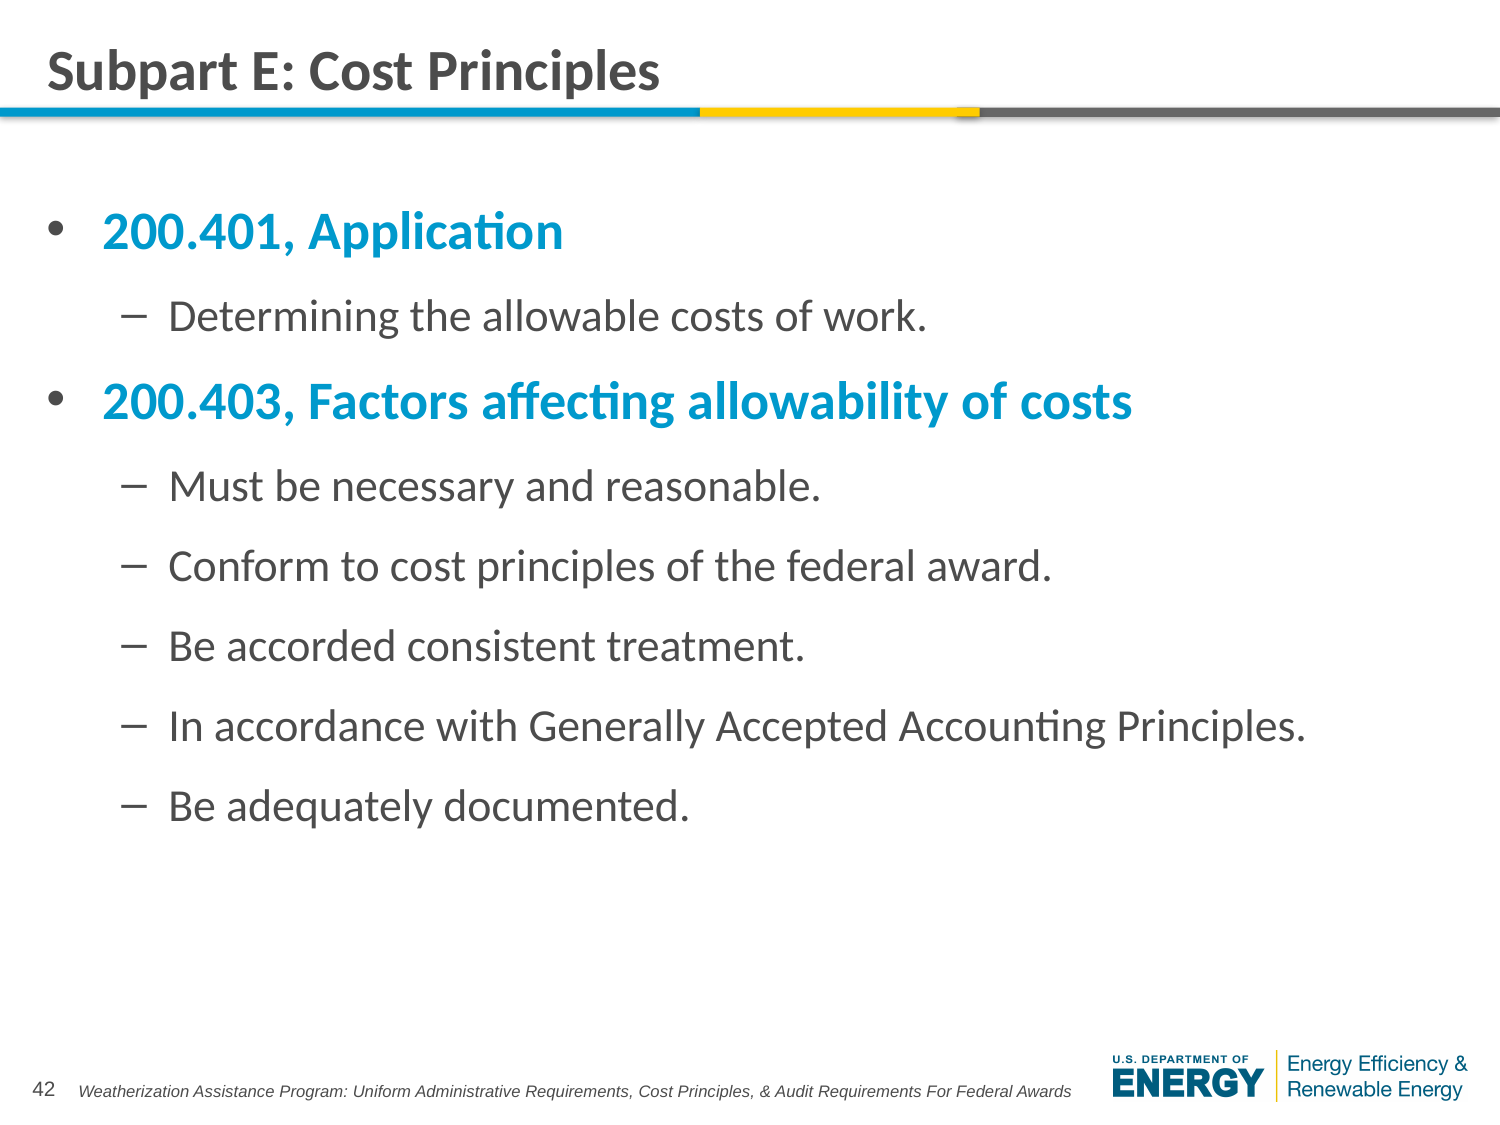

# Subpart E: Cost Principles
200.401, Application
Determining the allowable costs of work.
200.403, Factors affecting allowability of costs
Must be necessary and reasonable.
Conform to cost principles of the federal award.
Be accorded consistent treatment.
In accordance with Generally Accepted Accounting Principles.
Be adequately documented.